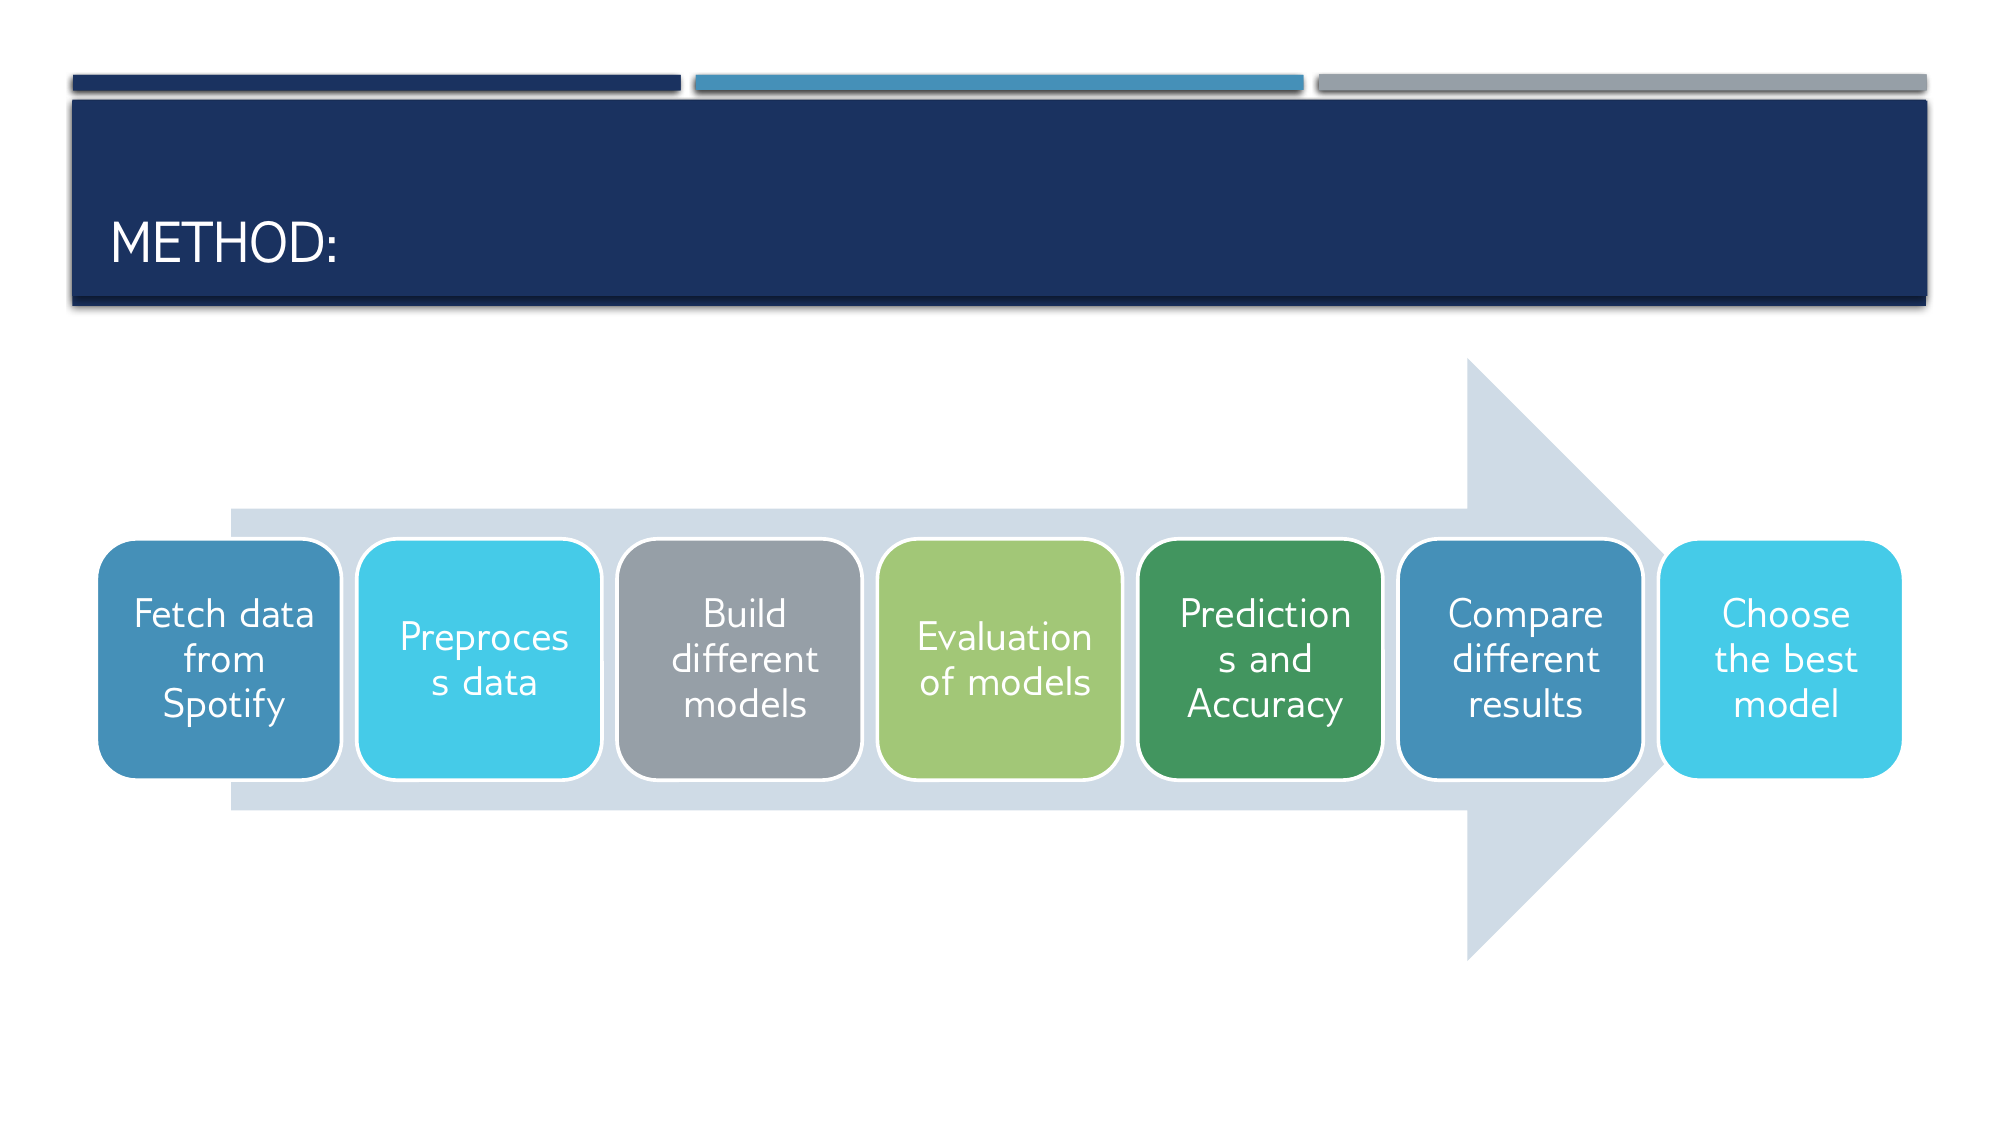

# Method:

Fetch data from Spotify
Preprocess data
Build different models
Evaluation of models
Predictions and Accuracy
Compare different results
Choose the best model